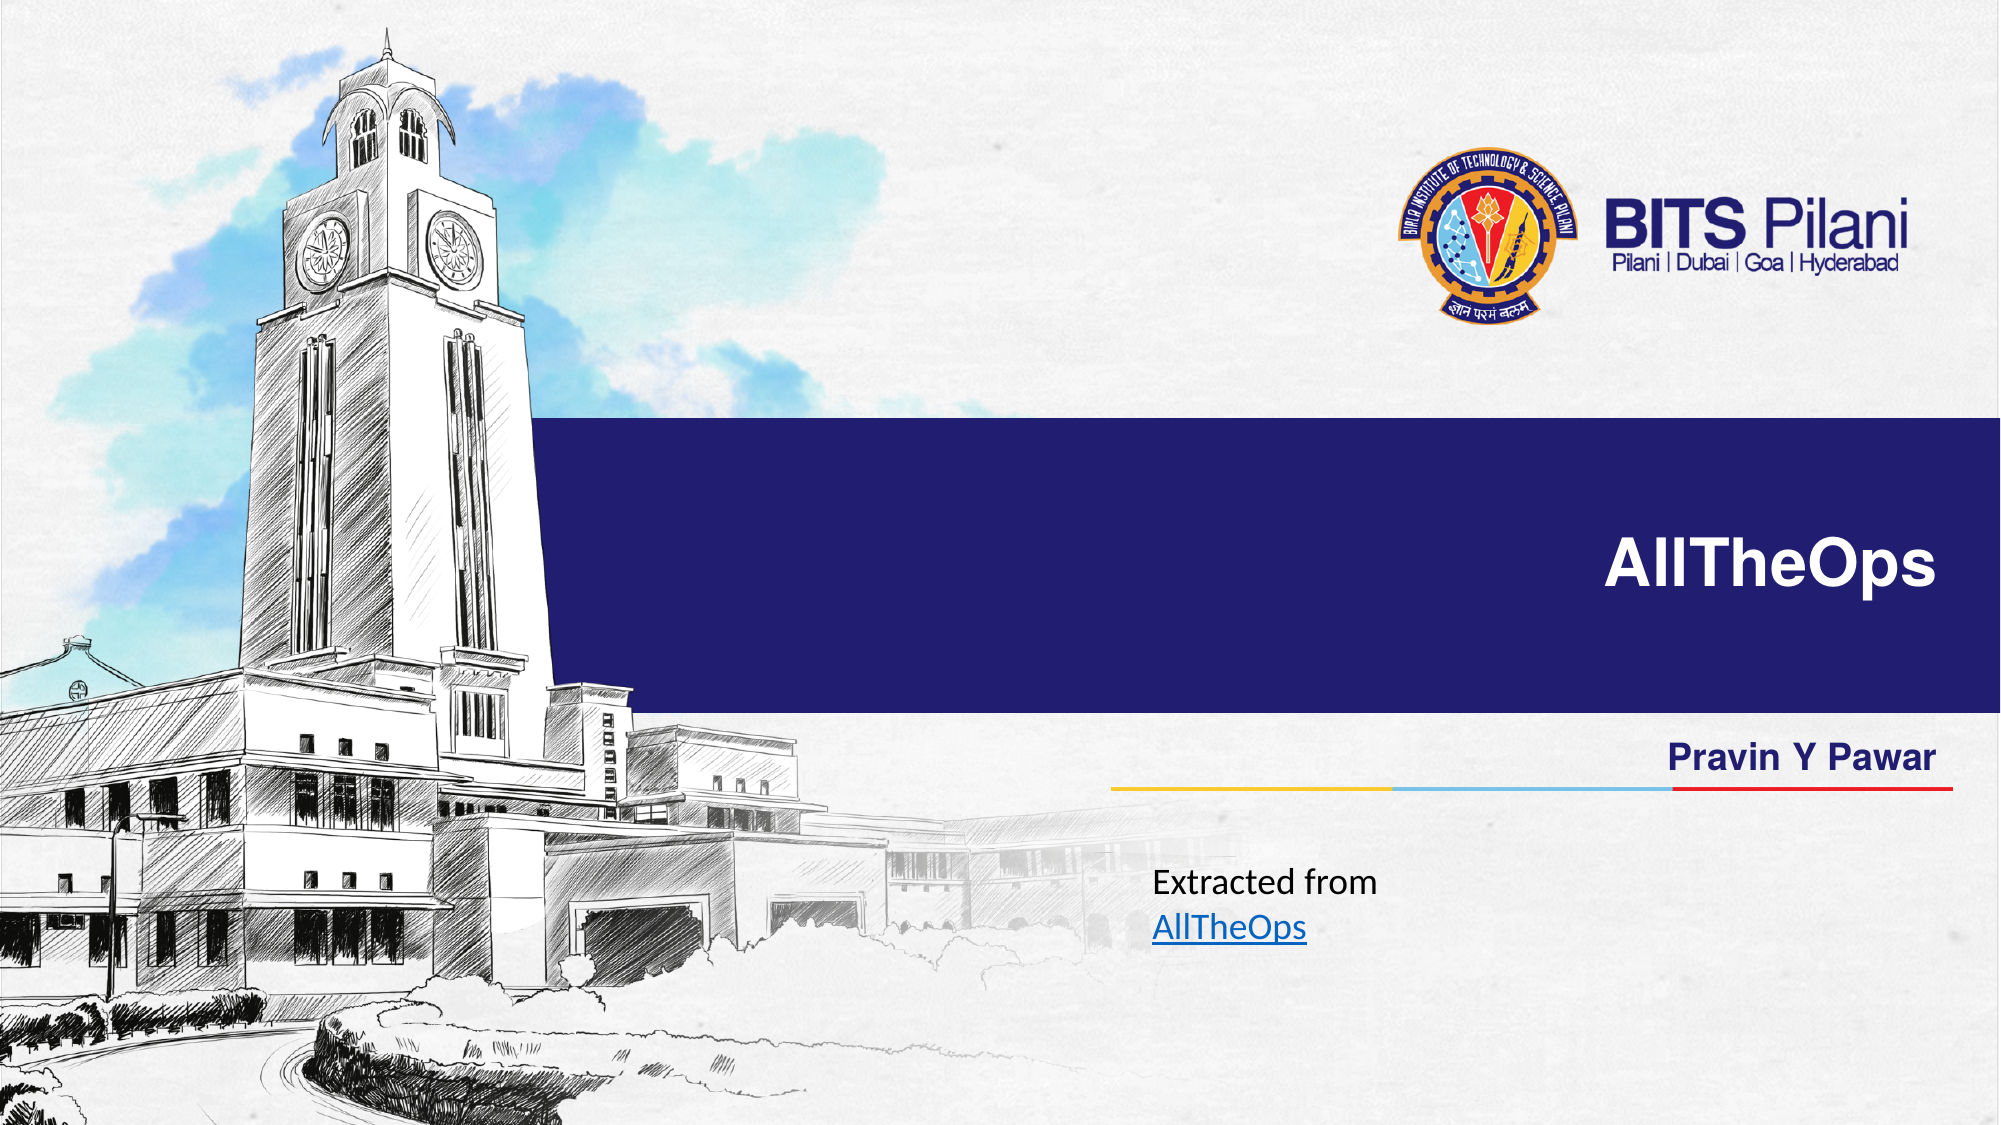

# AllTheOps
Pravin Y Pawar
Extracted from
AllTheOps